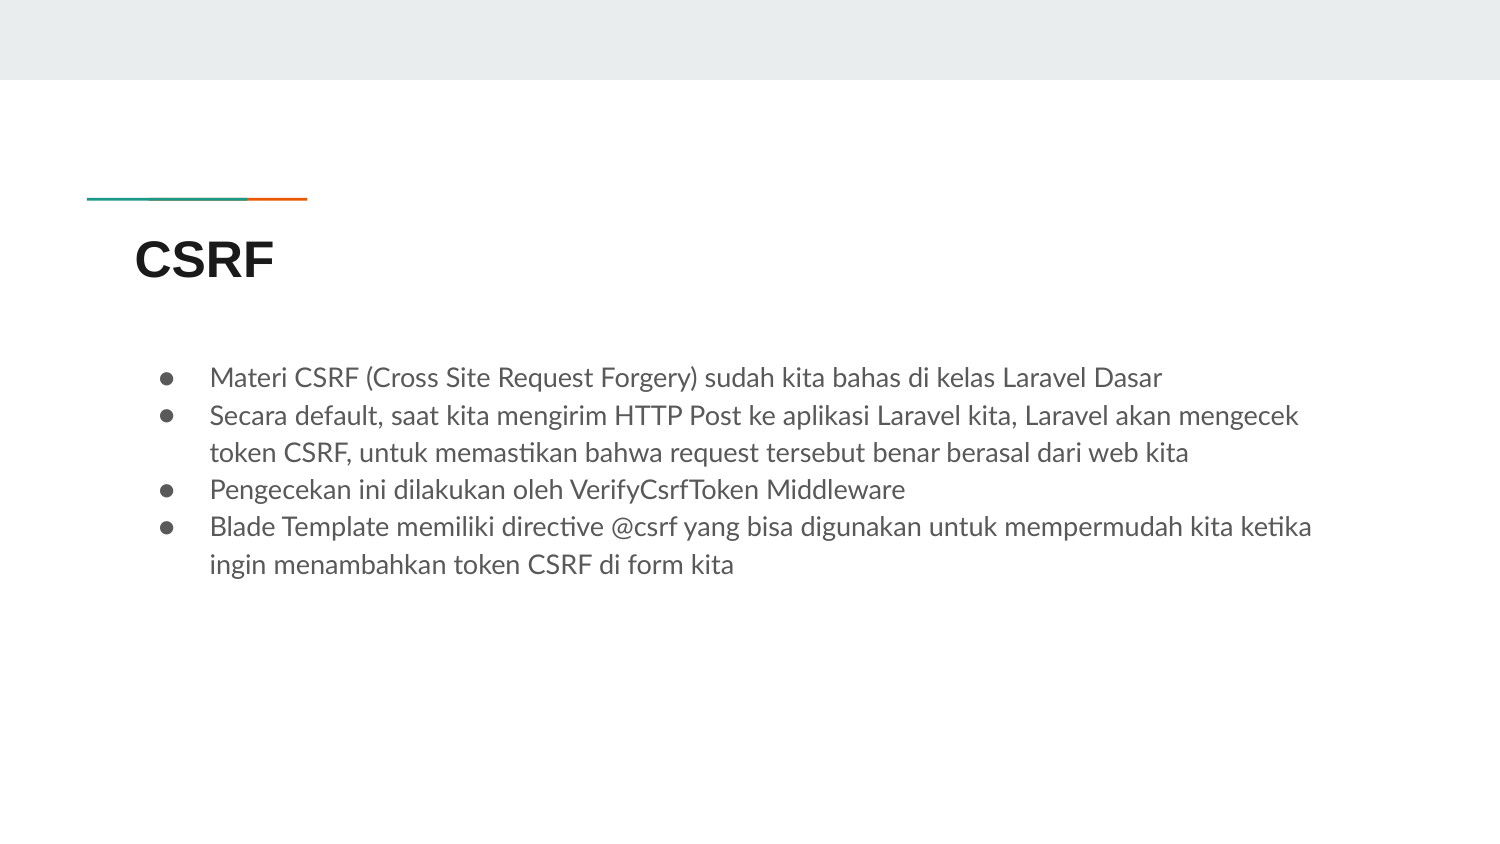

# CSRF
Materi CSRF (Cross Site Request Forgery) sudah kita bahas di kelas Laravel Dasar
Secara default, saat kita mengirim HTTP Post ke aplikasi Laravel kita, Laravel akan mengecek token CSRF, untuk memastikan bahwa request tersebut benar berasal dari web kita
Pengecekan ini dilakukan oleh VerifyCsrfToken Middleware
Blade Template memiliki directive @csrf yang bisa digunakan untuk mempermudah kita ketika ingin menambahkan token CSRF di form kita